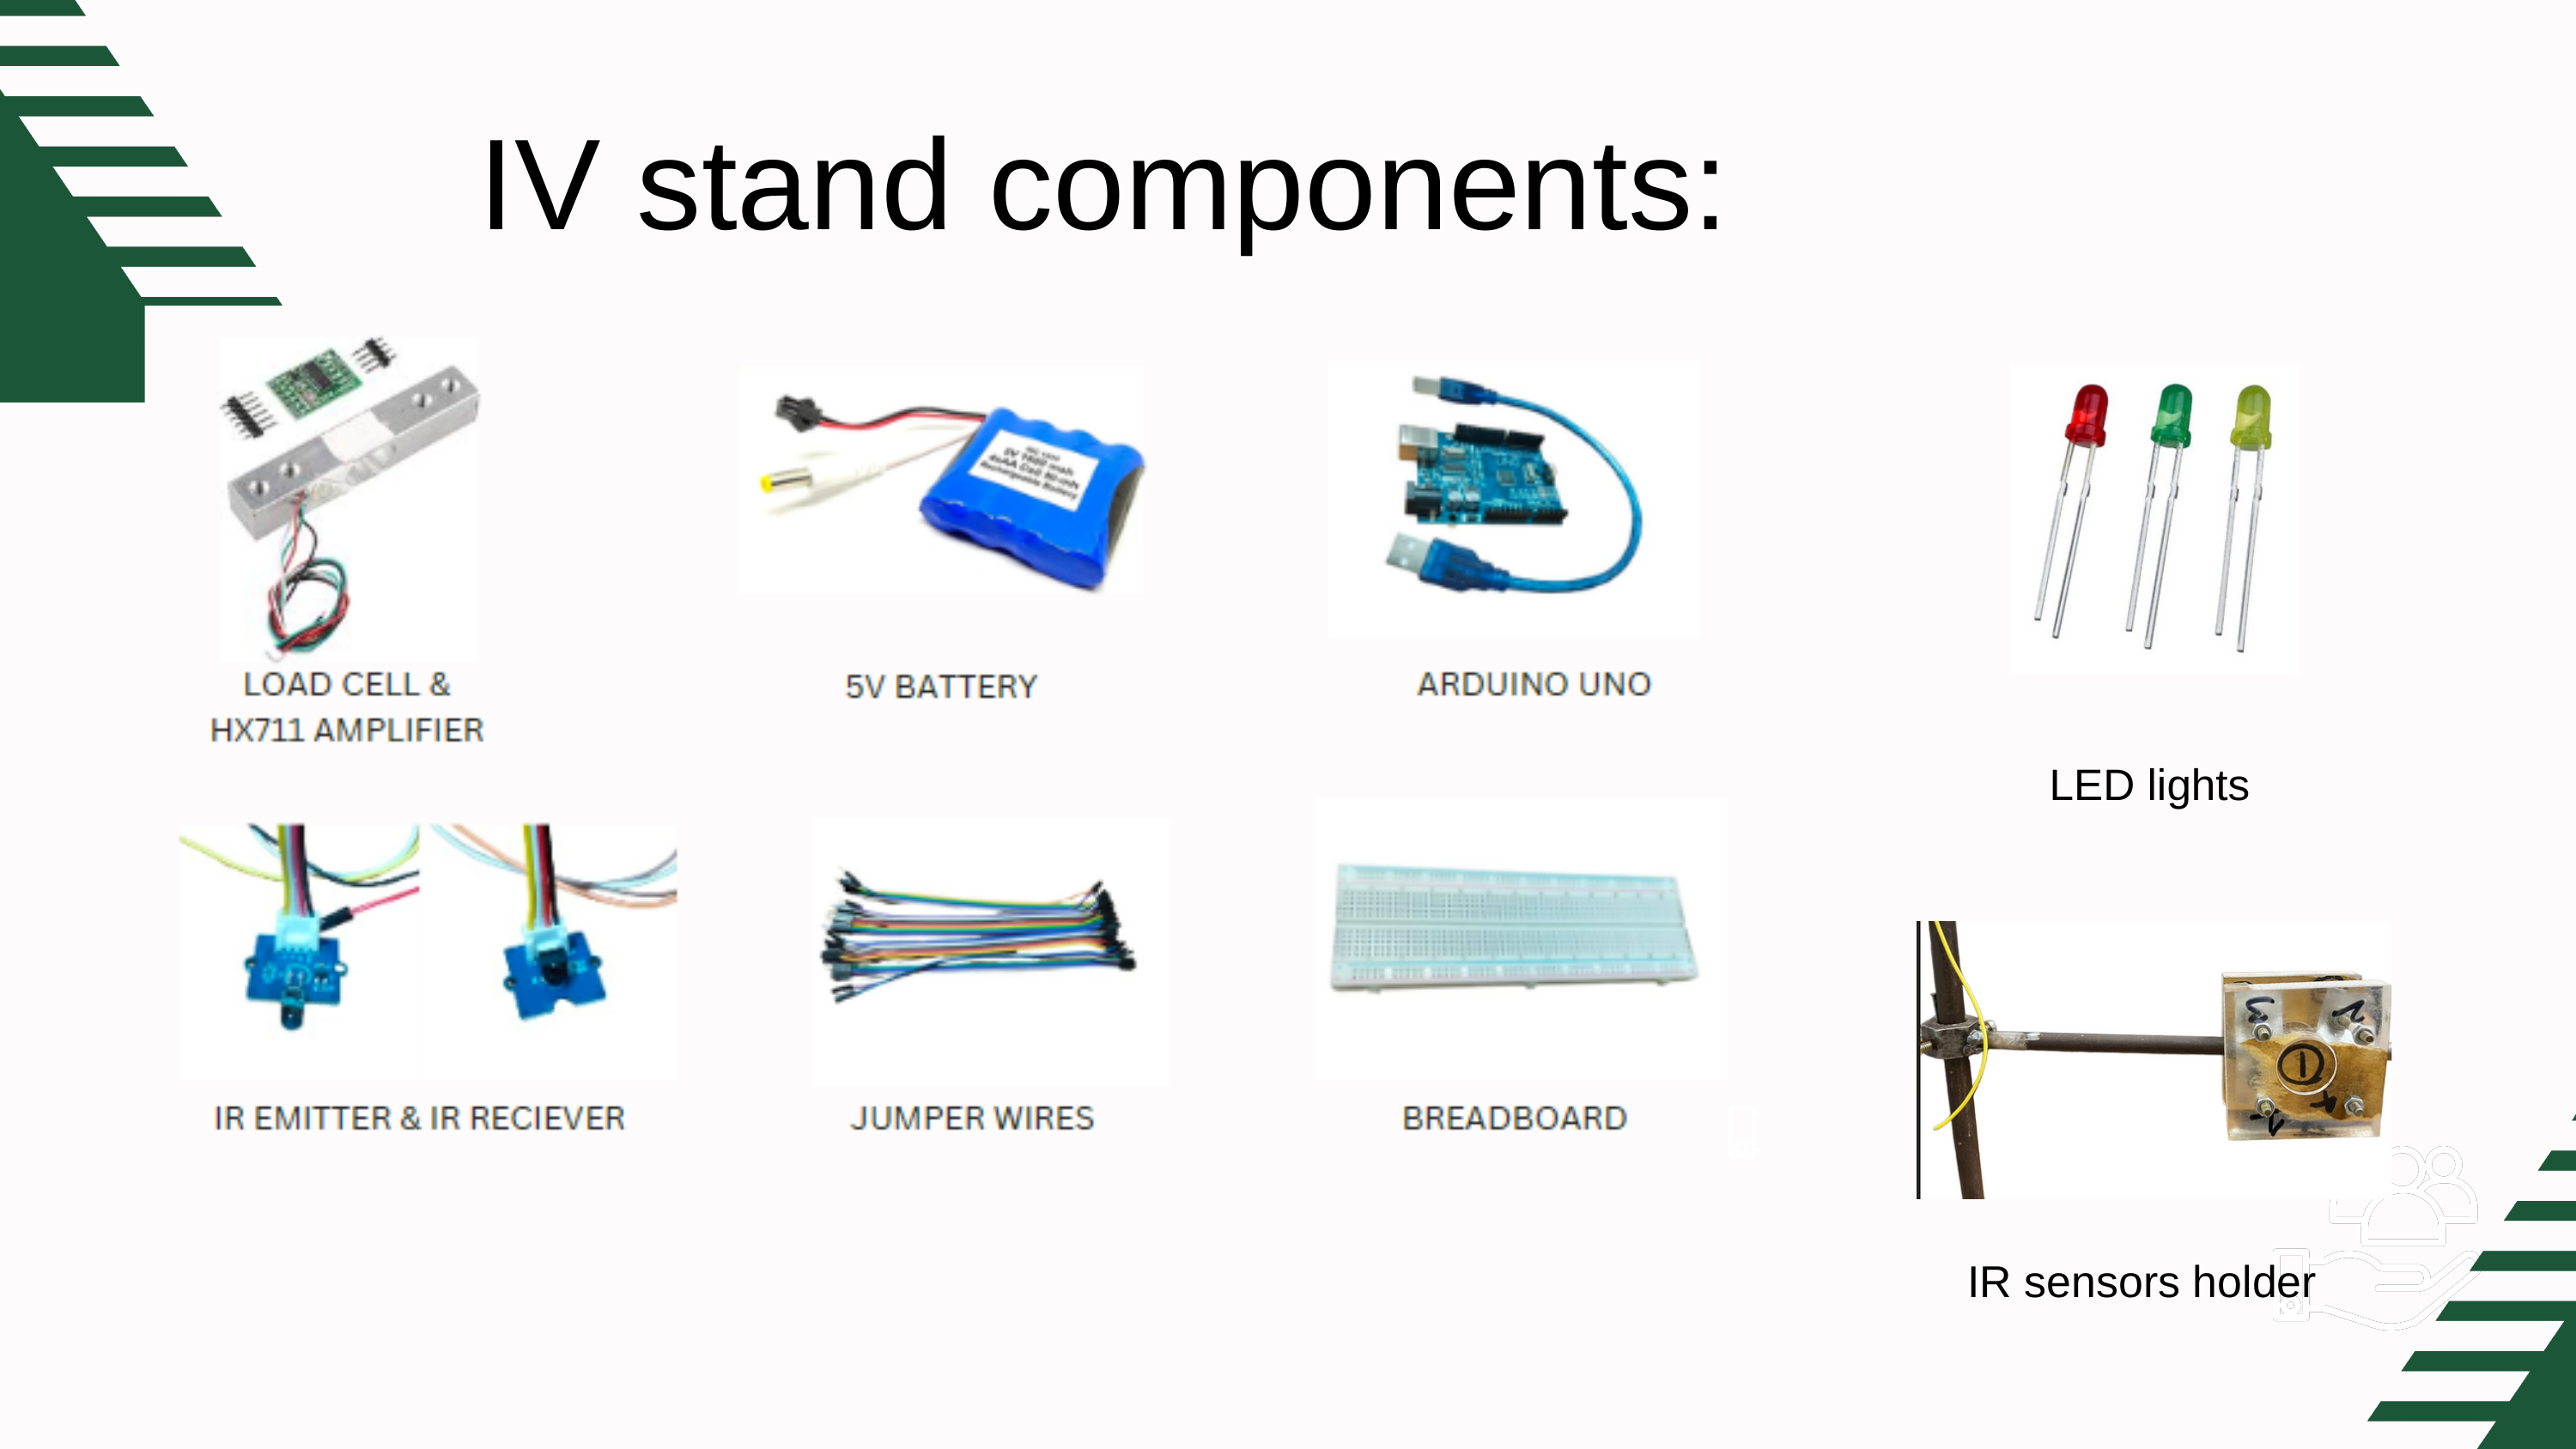

IV stand components:

LED lights

IR sensors holder